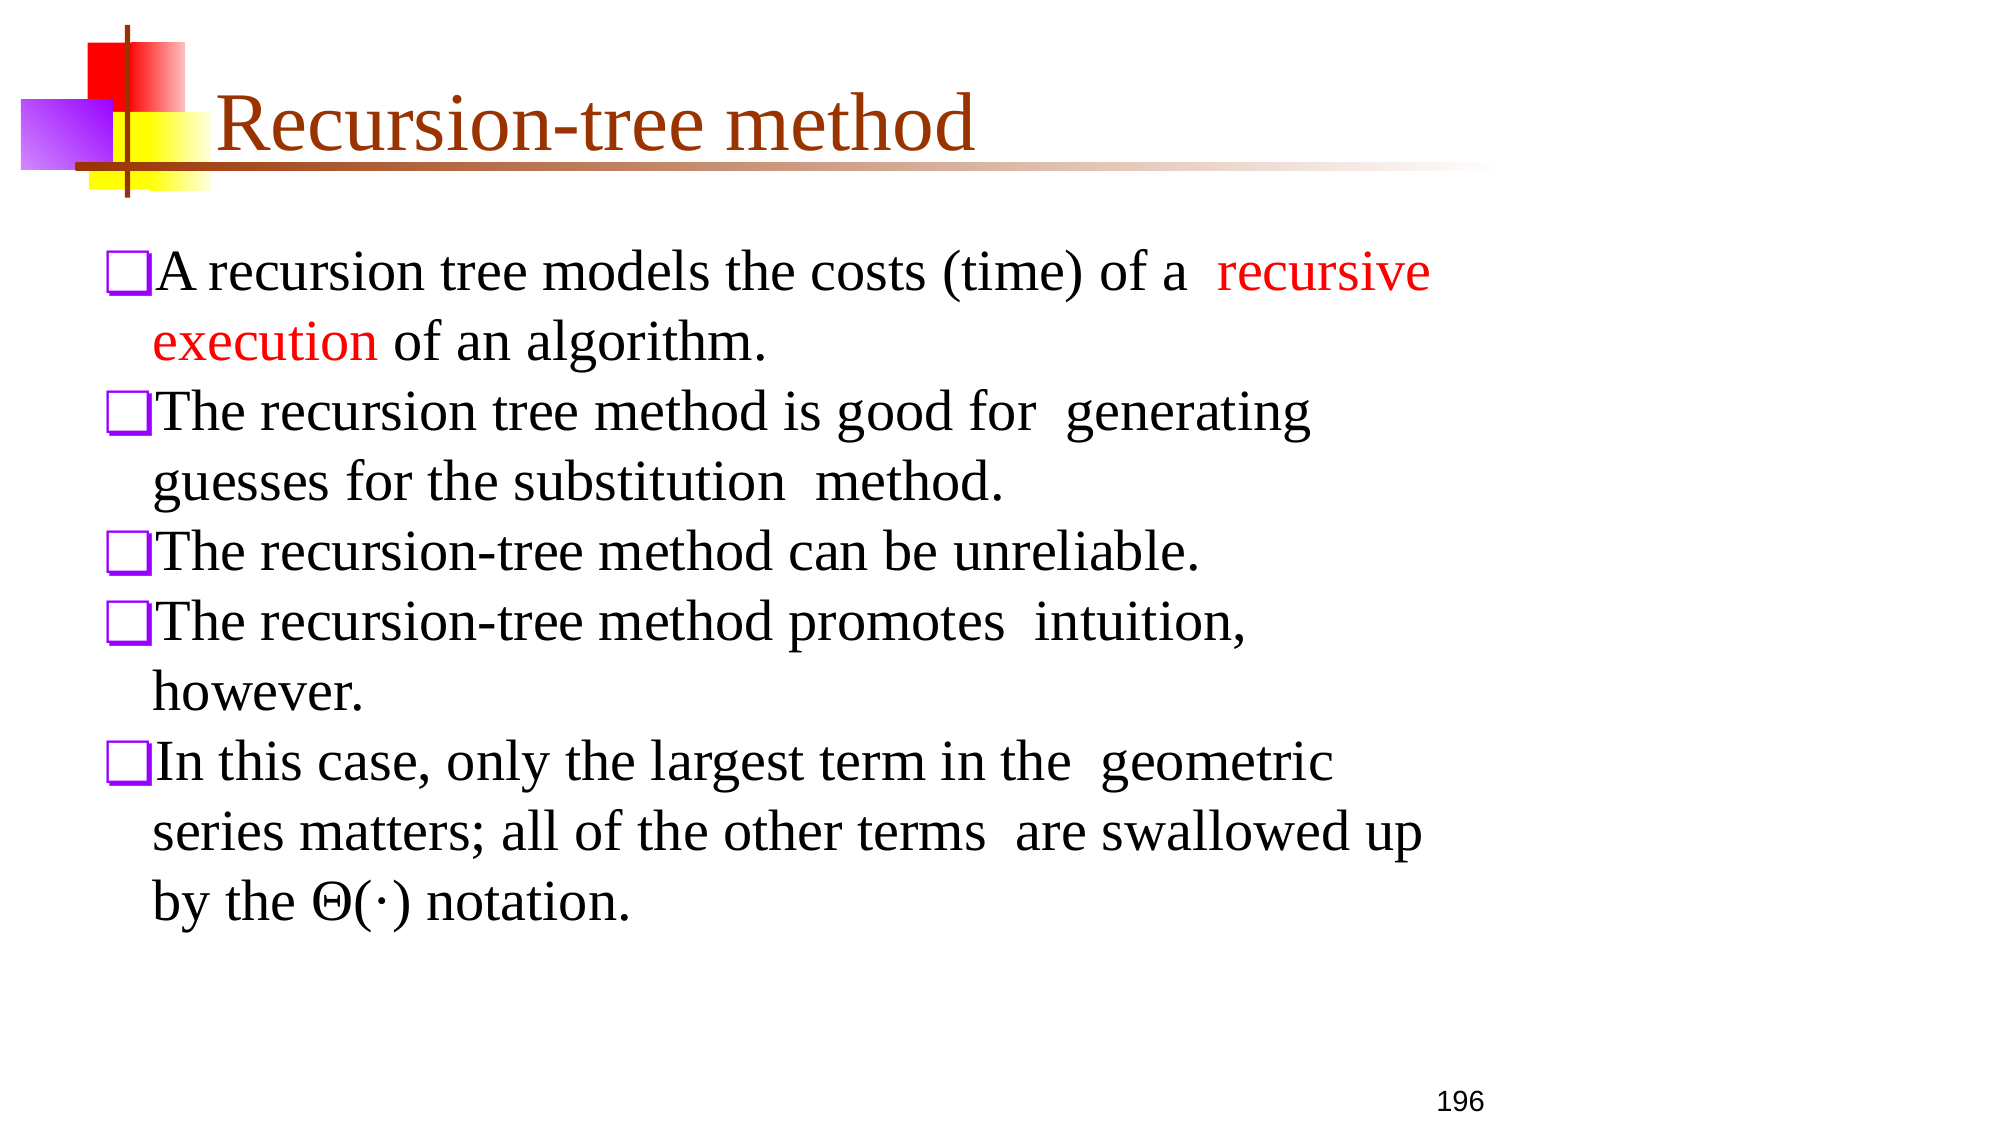

# Recursion-tree method
A recursion tree models the costs (time) of a  recursive execution of an algorithm.
The recursion tree method is good for  generating guesses for the substitution  method.
The recursion-tree method can be unreliable.
The recursion-tree method promotes  intuition, however.
In this case, only the largest term in the  geometric series matters; all of the other terms  are swallowed up by the Θ(·) notation.

196